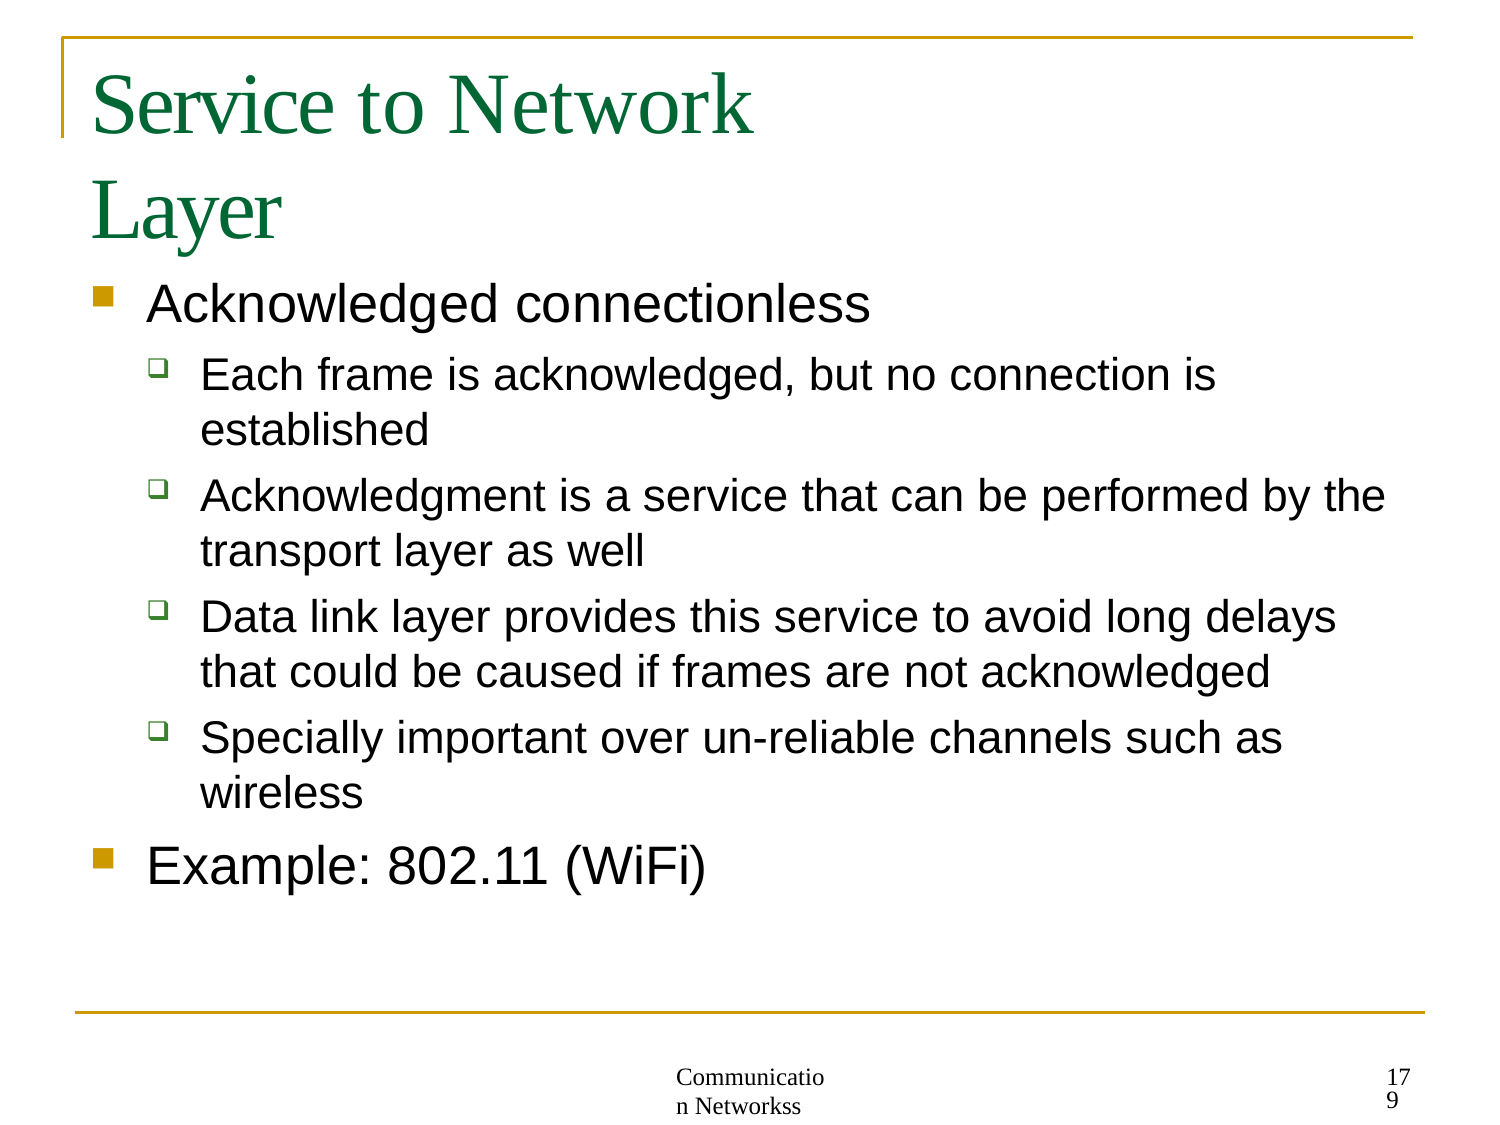

# Service to Network Layer
Acknowledged connectionless
Each frame is acknowledged, but no connection is established
Acknowledgment is a service that can be performed by the transport layer as well
Data link layer provides this service to avoid long delays
that could be caused if frames are not acknowledged
Specially important over un-reliable channels such as wireless
Example: 802.11 (WiFi)
179
Communication Networkss